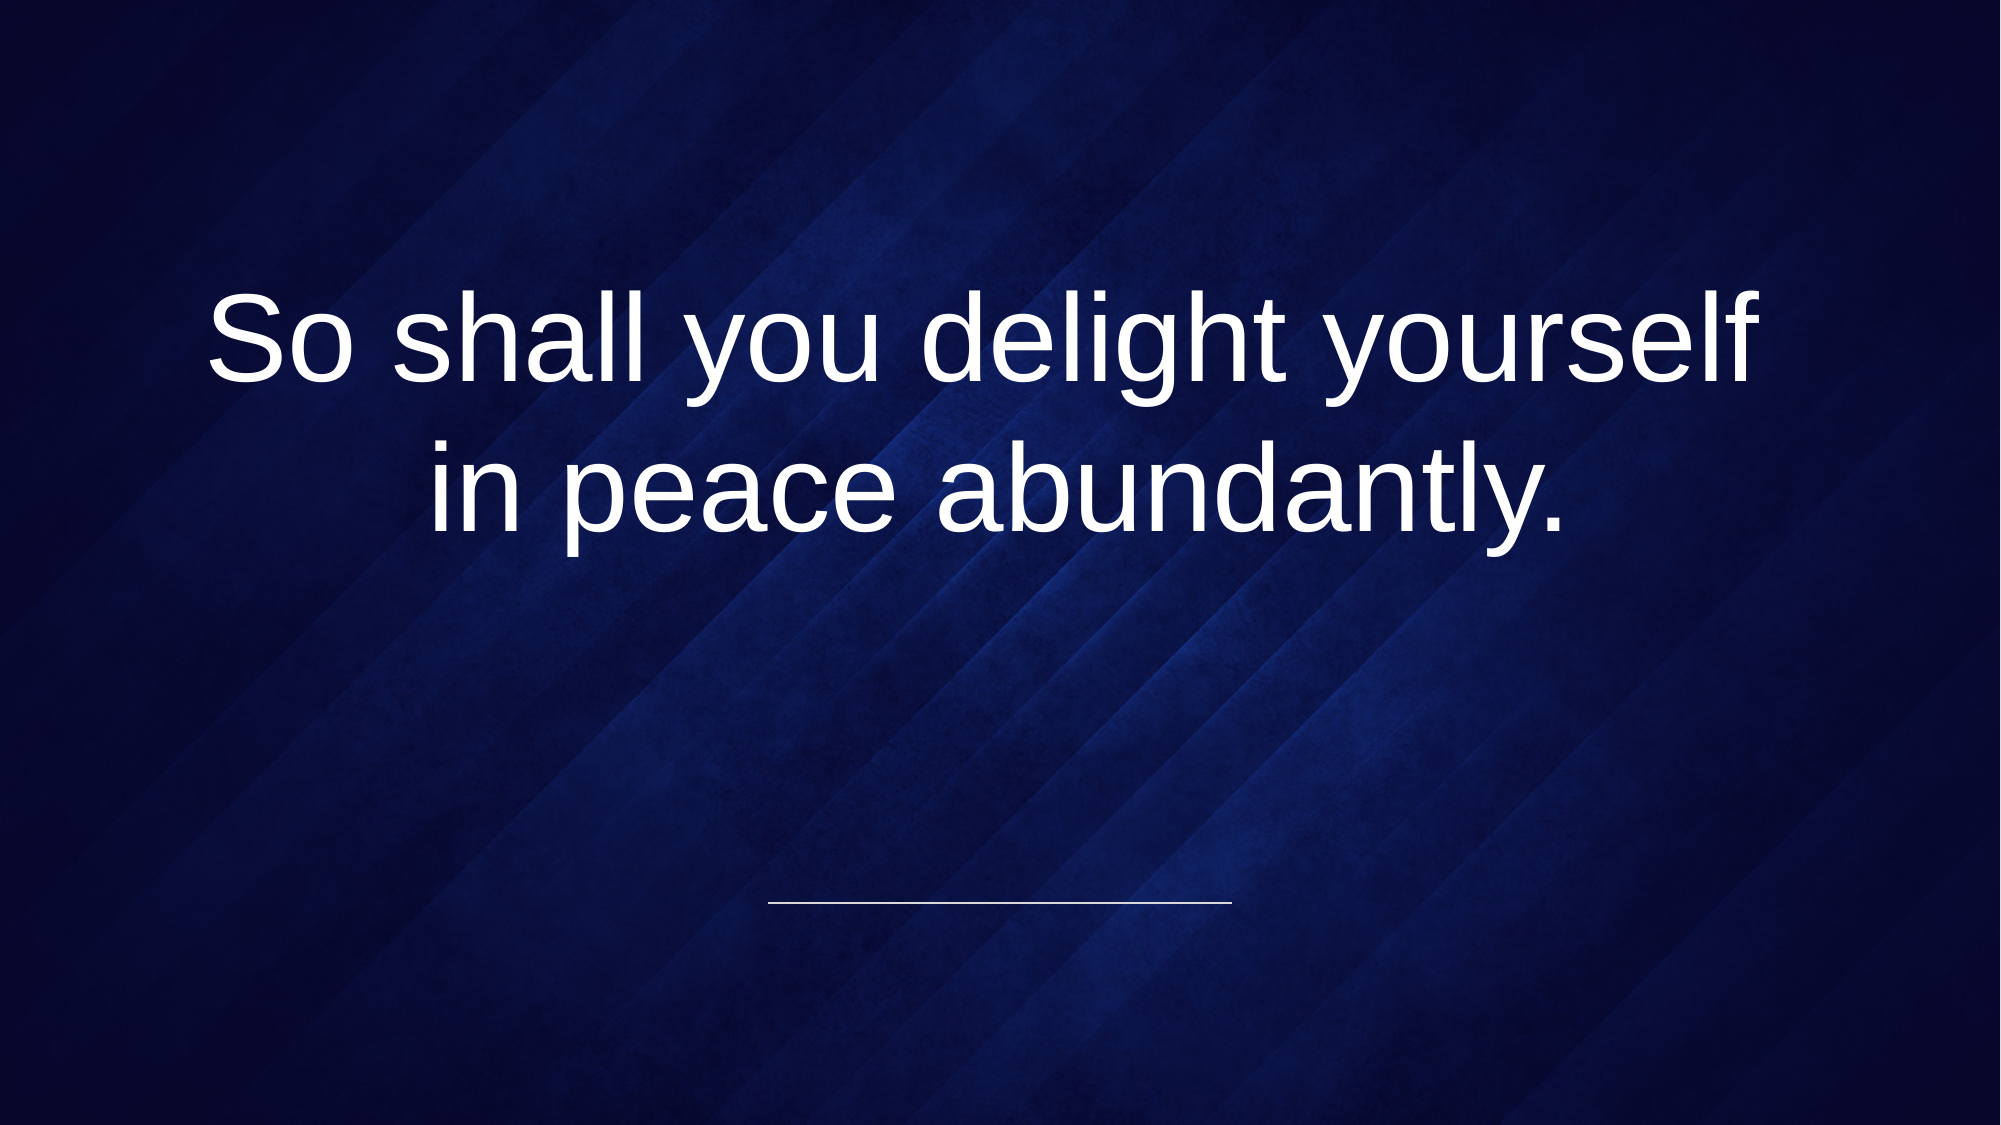

# So shall you delight yourself in peace abundantly.